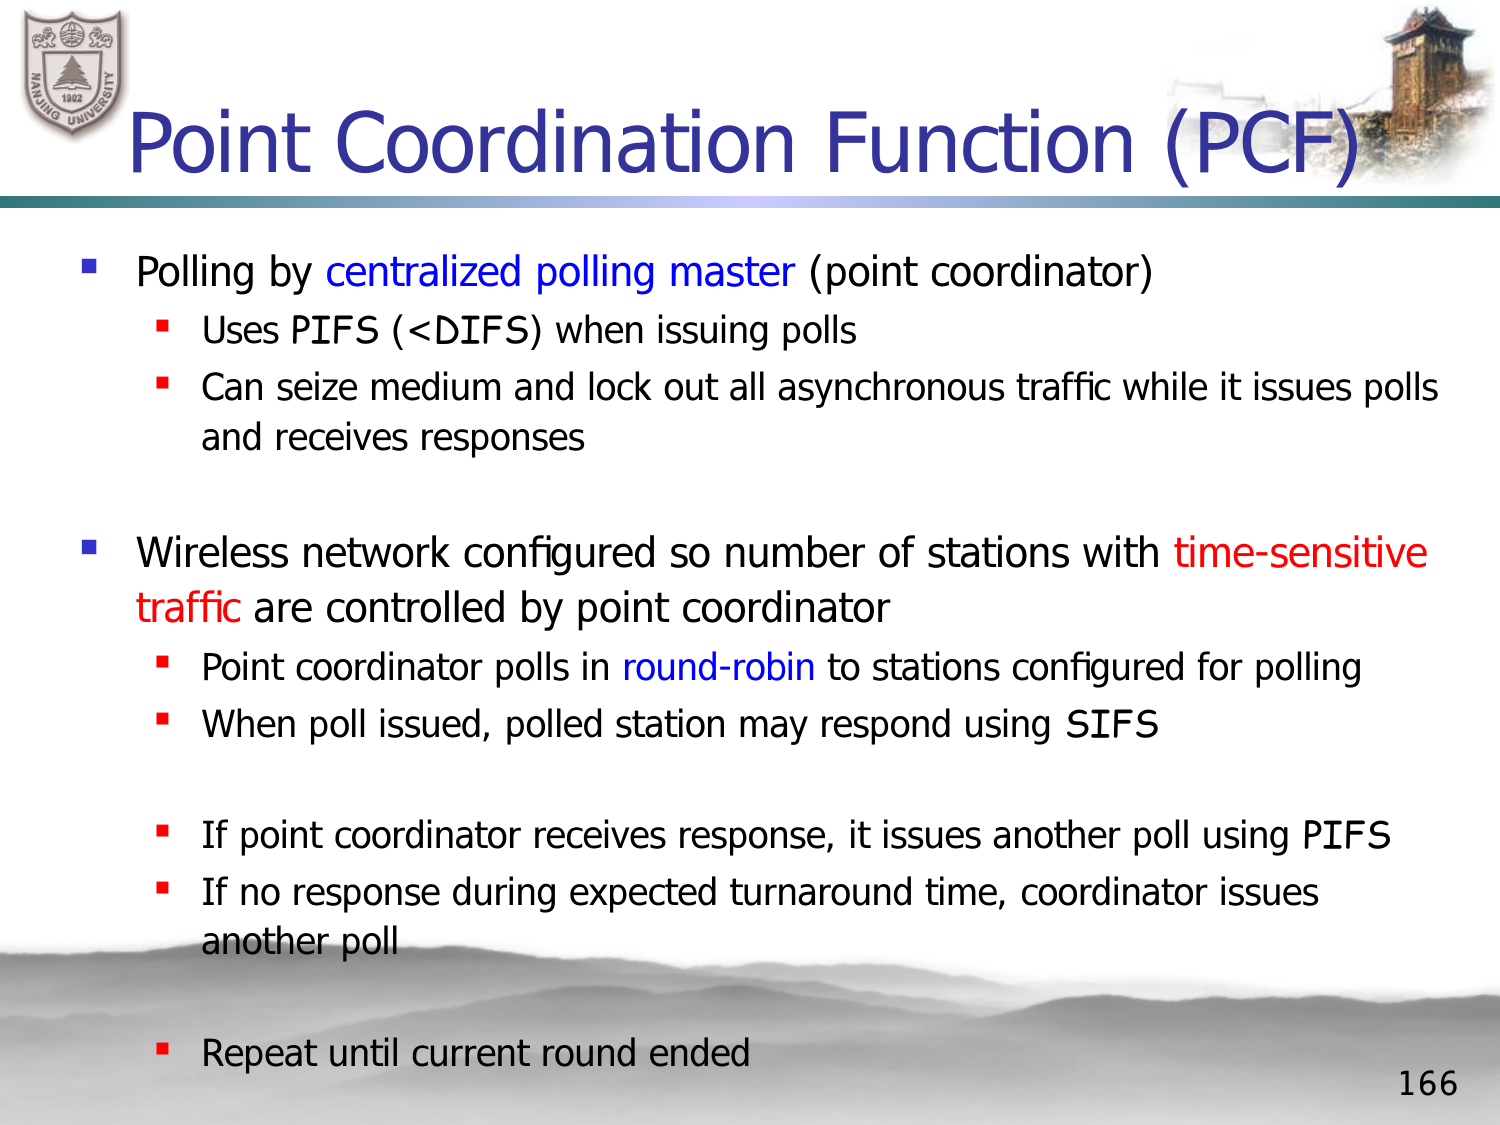

# Point Coordination Function (PCF)
Polling by centralized polling master (point coordinator)
Uses PIFS (<DIFS) when issuing polls
Can seize medium and lock out all asynchronous traffic while it issues polls and receives responses

Wireless network configured so number of stations with time-sensitive traffic are controlled by point coordinator
Point coordinator polls in round-robin to stations configured for polling
When poll issued, polled station may respond using SIFS

If point coordinator receives response, it issues another poll using PIFS
If no response during expected turnaround time, coordinator issues another poll

Repeat until current round ended
166